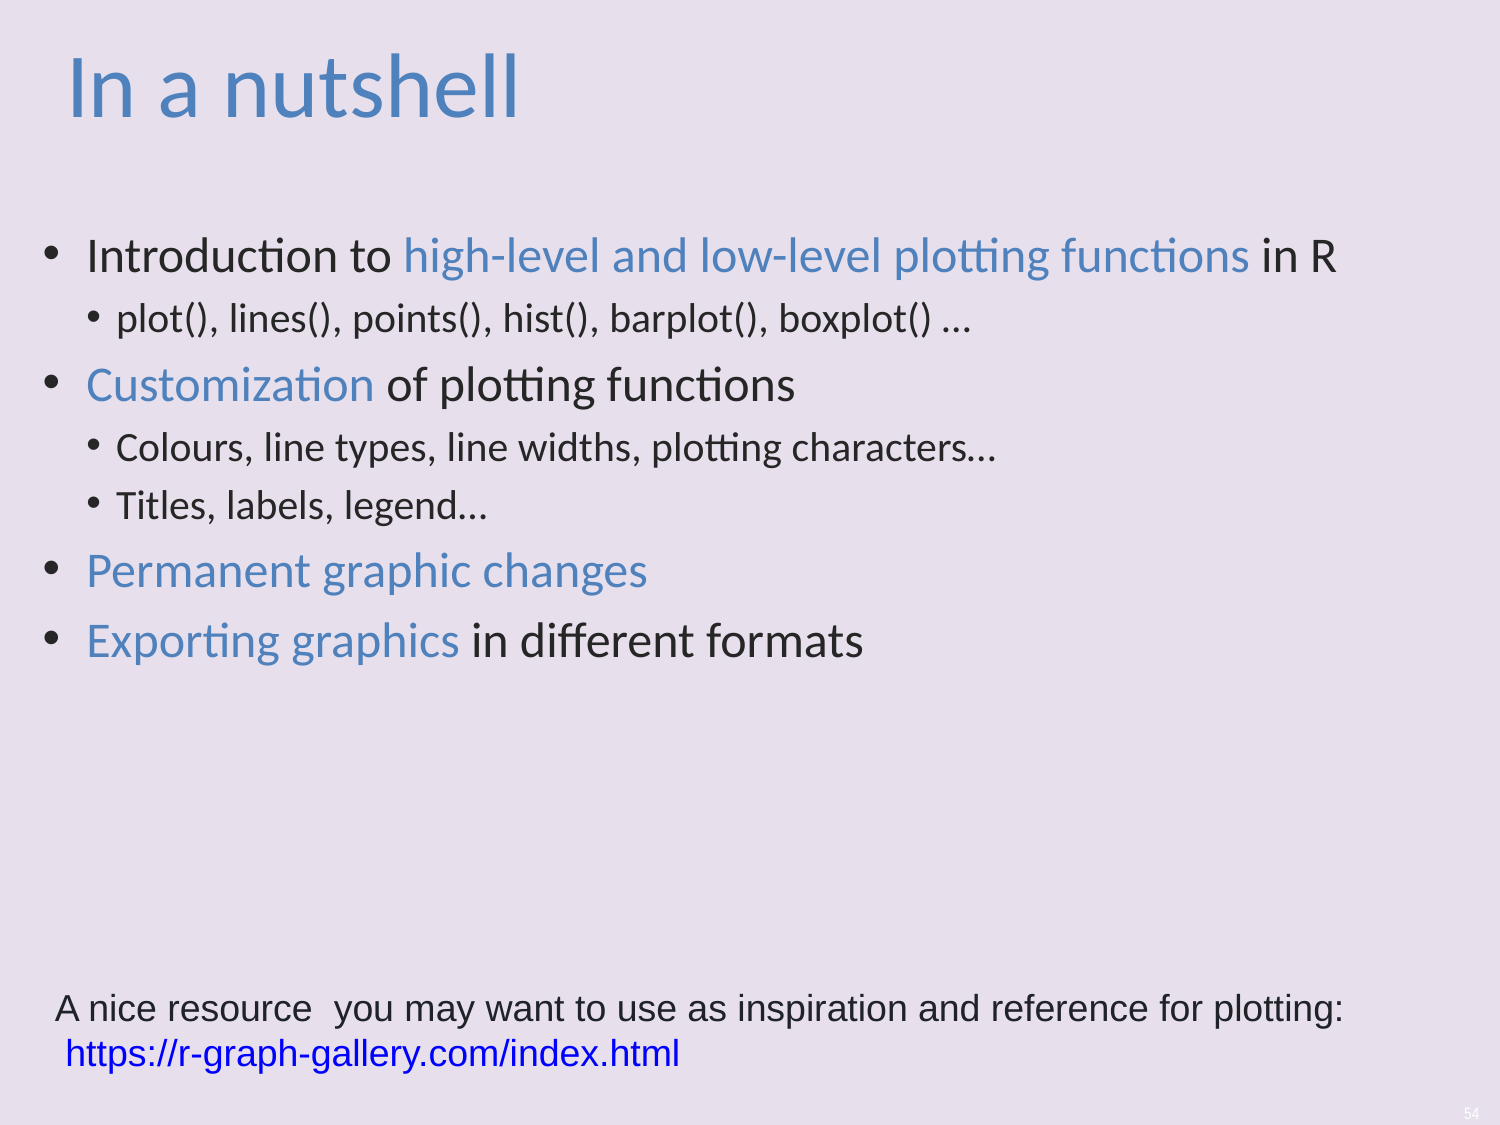

Introduction to high-level and low-level plotting functions in R
plot(), lines(), points(), hist(), barplot(), boxplot() …
Customization of plotting functions
Colours, line types, line widths, plotting characters…
Titles, labels, legend…
Permanent graphic changes
Exporting graphics in different formats
# In a nutshell
A nice resource  you may want to use as inspiration and reference for plotting:
 https://r-graph-gallery.com/index.html